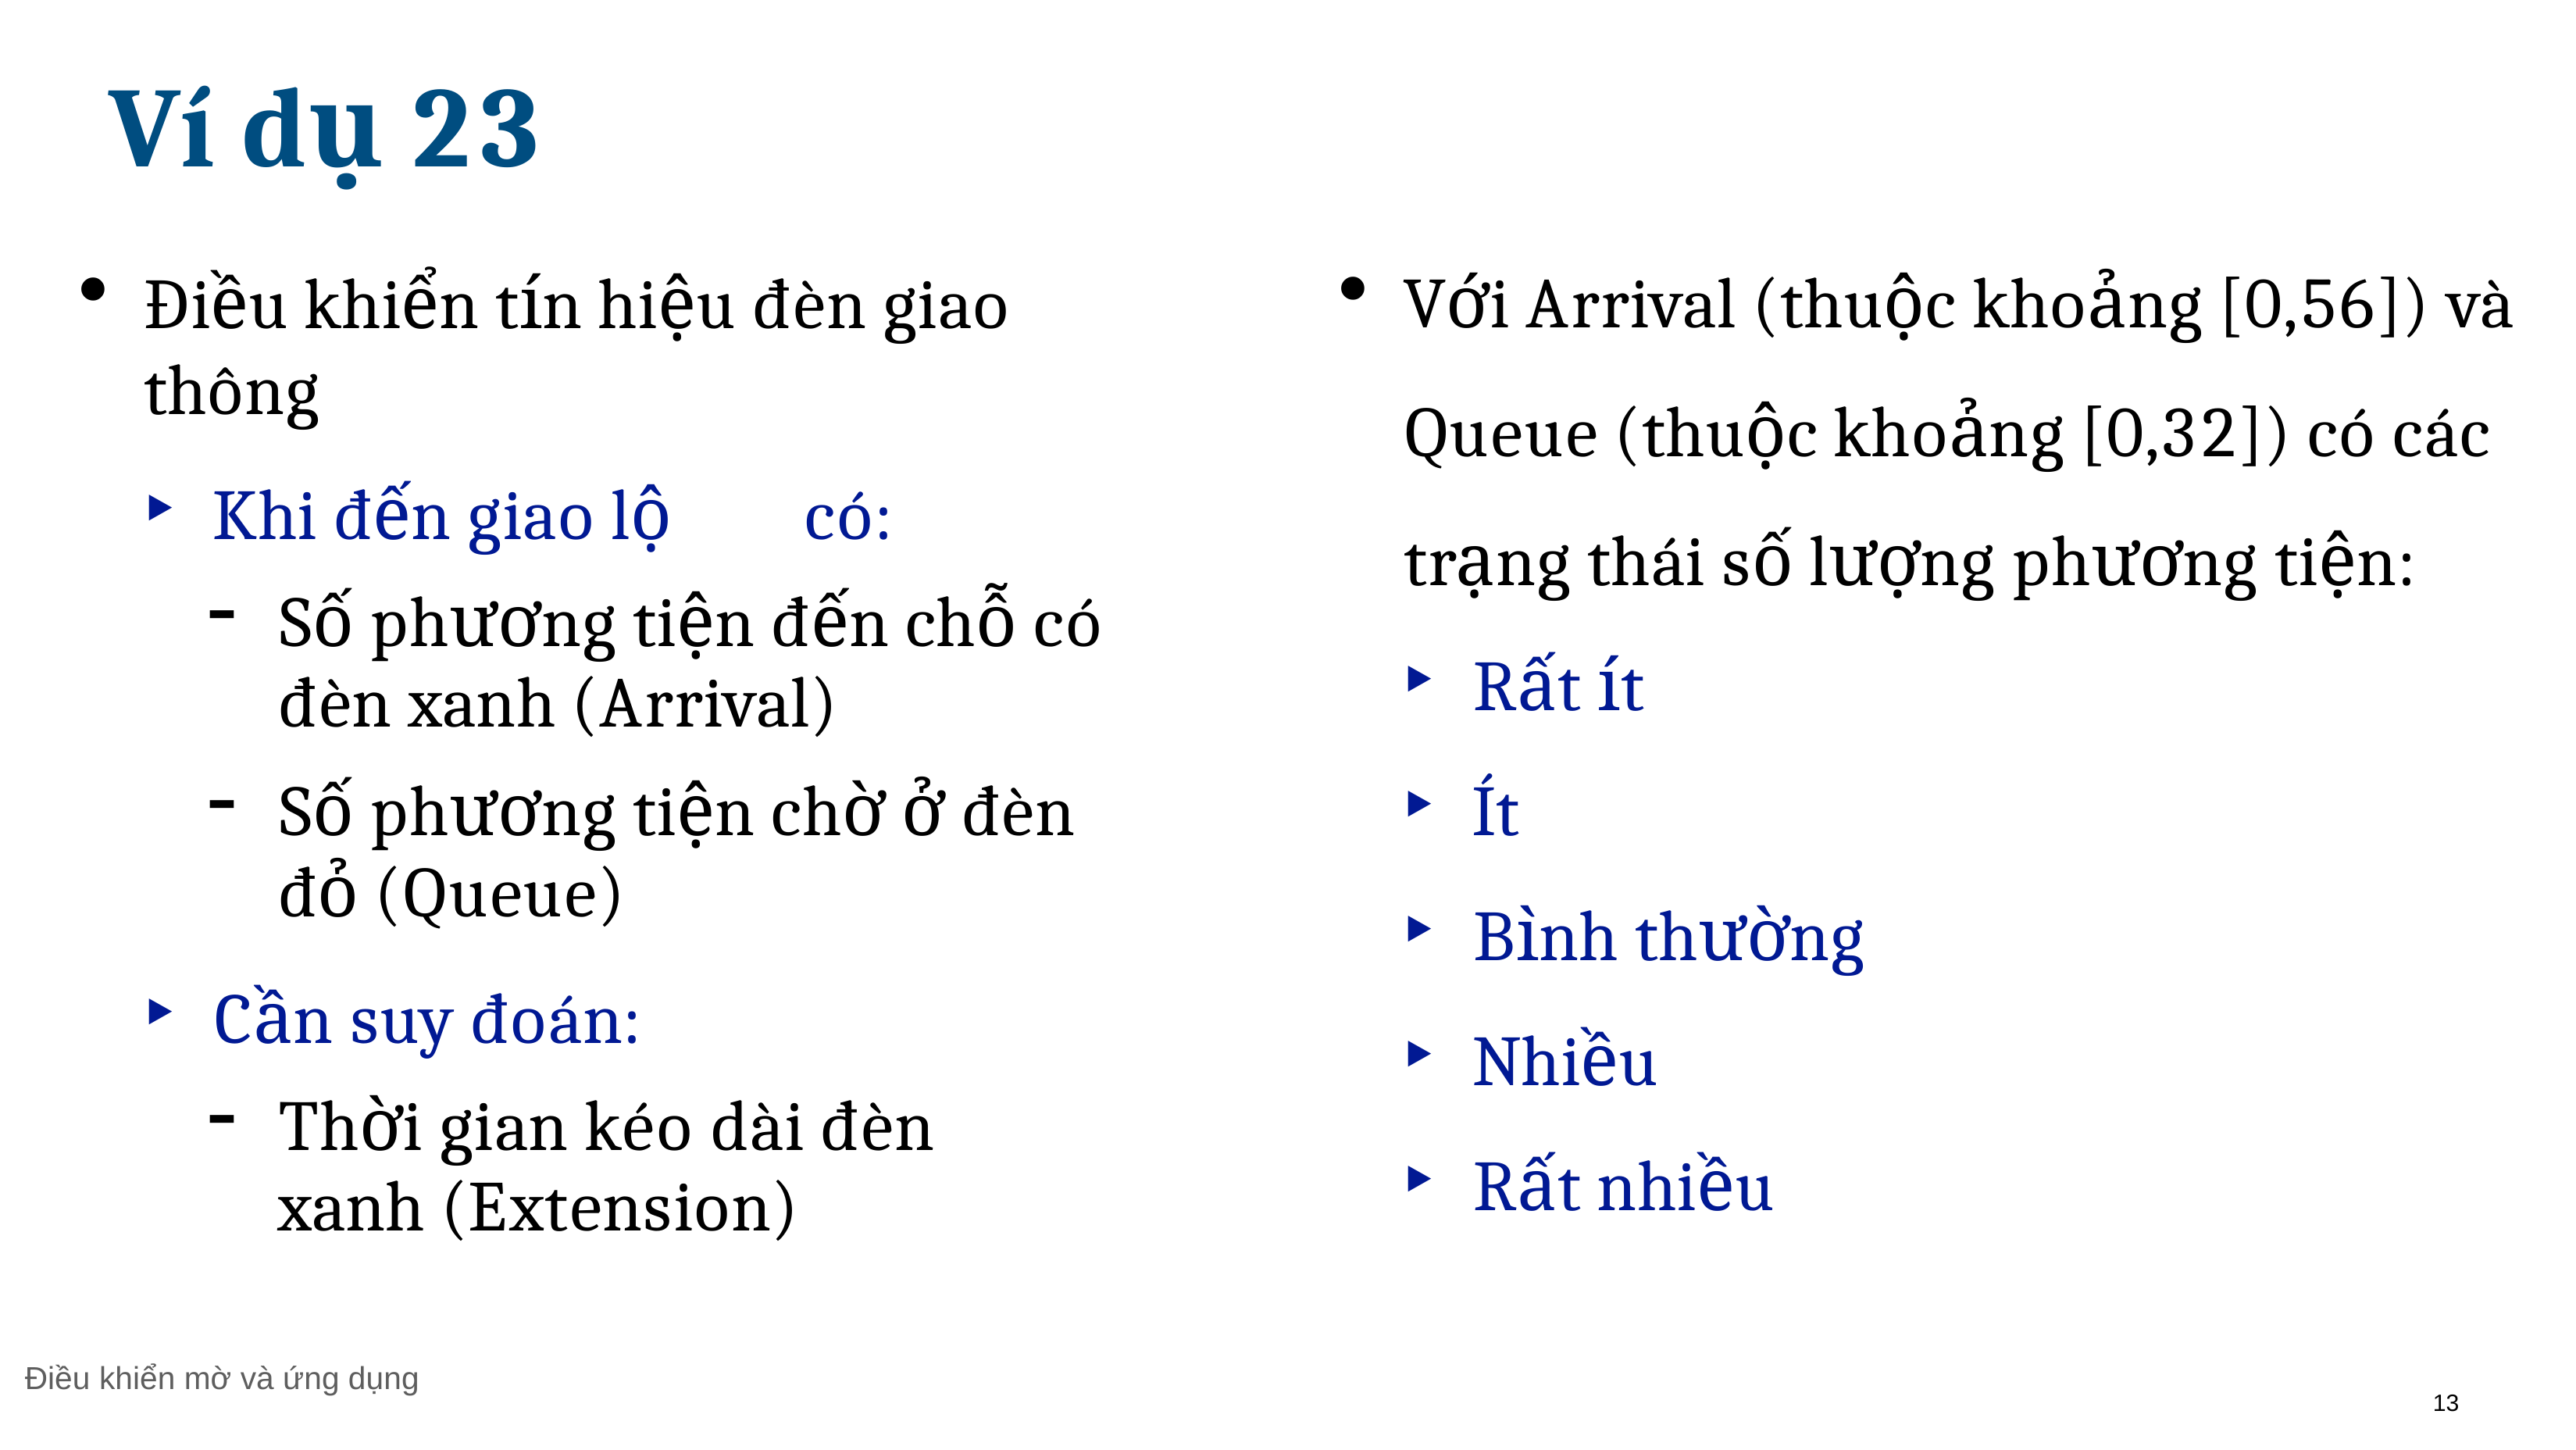

# Ví dụ 23
Với Arrival (thuộc khoảng [0,56]) và Queue (thuộc khoảng [0,32]) có các trạng thái số lượng phương tiện:
Rất ı́t
Ít
Bı̀nh thường
Nhiều
Rất nhiều
Điều khiển tı́n hiệu đèn giao thông
Khi đến giao lộ	có:
Số phương tiện đến chỗ có đèn xanh (Arrival)
Số phương tiện chờ ở đèn đỏ (Queue)
Cần suy đoán:
Thời gian kéo dài đèn xanh (Extension)
Điều khiển mờ và ứng dụng
13